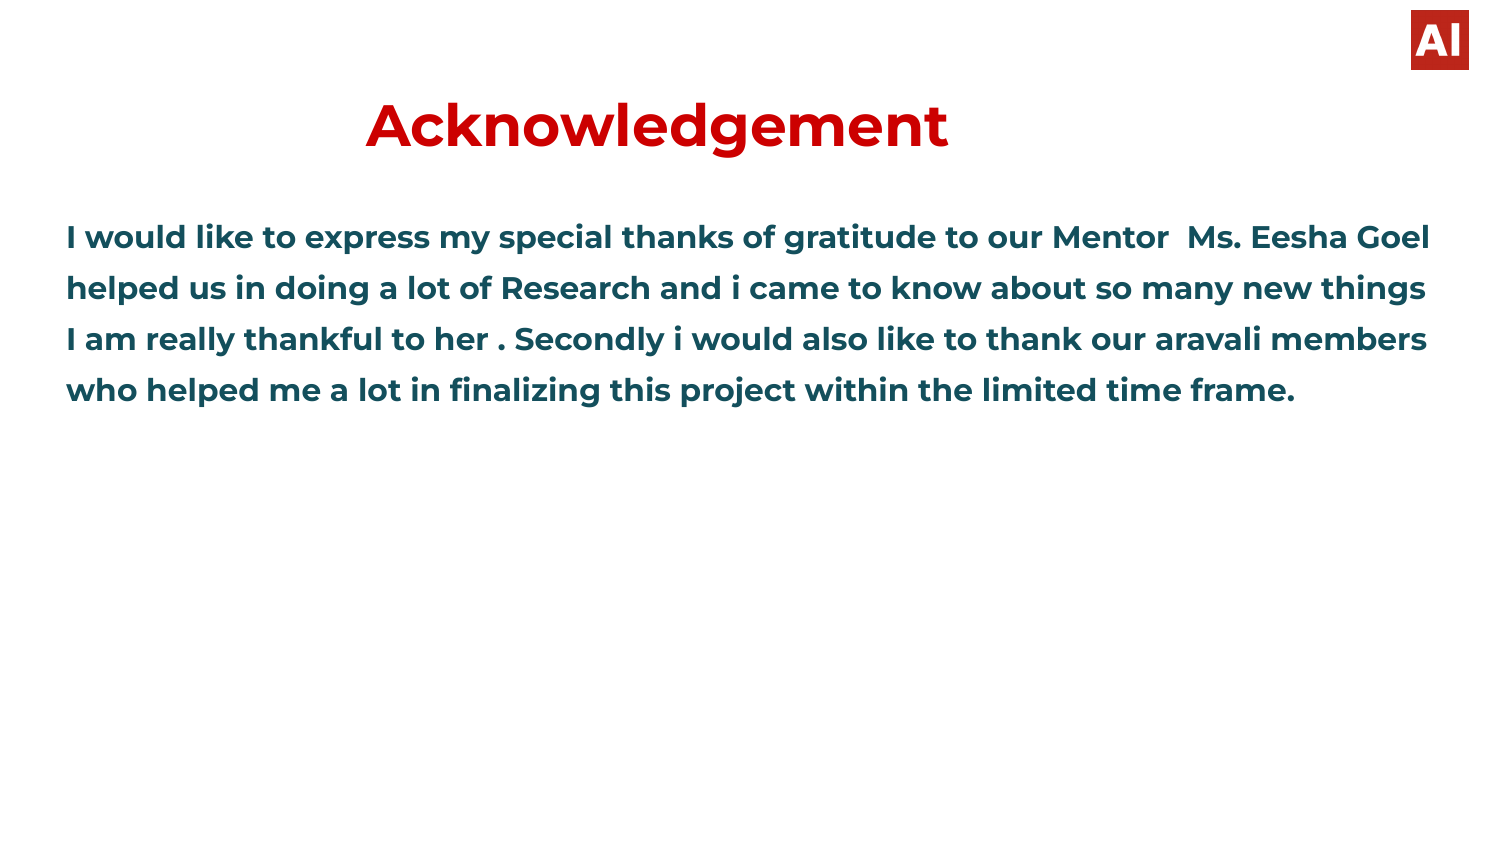

# Acknowledgement
I would like to express my special thanks of gratitude to our Mentor  Ms. Eesha Goel helped us in doing a lot of Research and i came to know about so many new things I am really thankful to her . Secondly i would also like to thank our aravali members who helped me a lot in finalizing this project within the limited time frame.